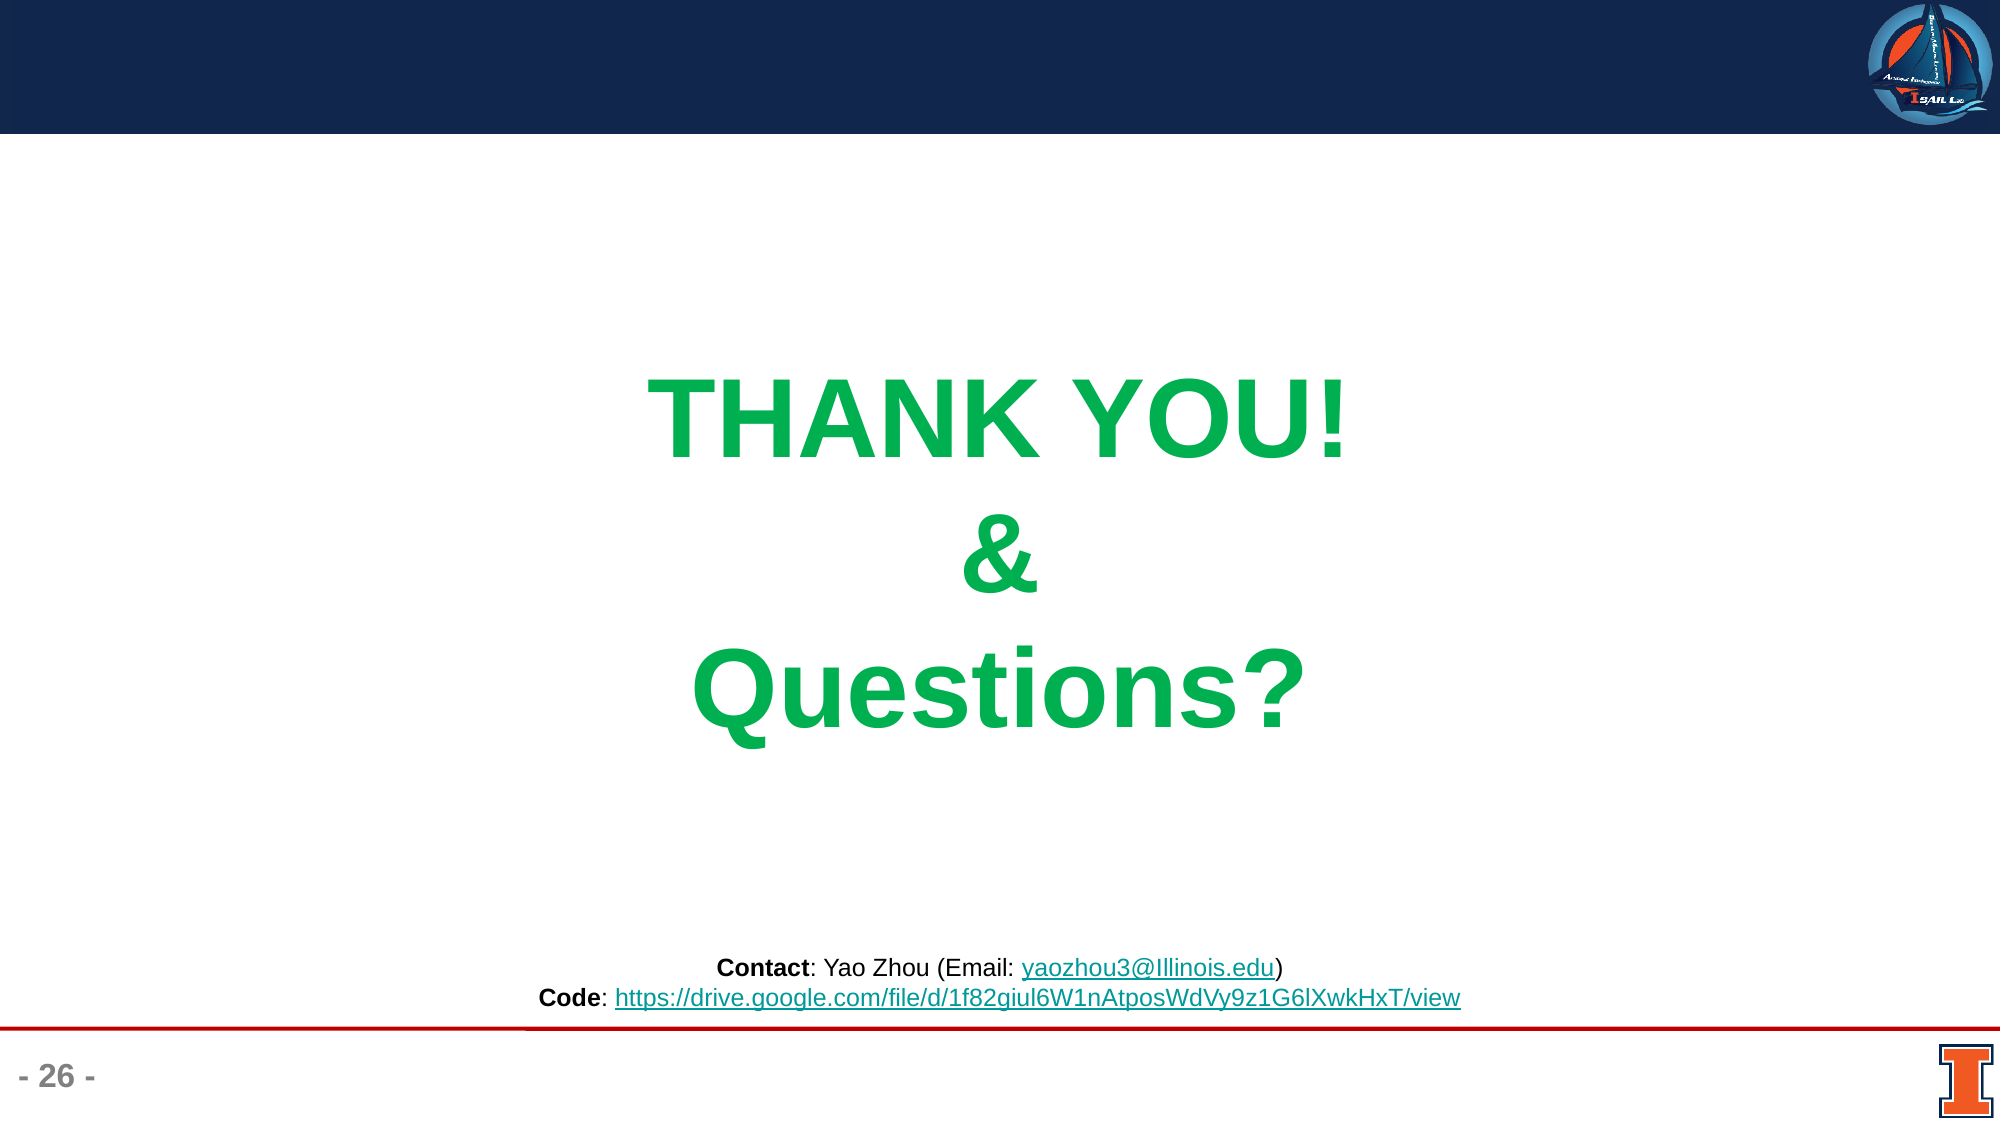

THANK YOU!
&
Questions?

Contact: Yao Zhou (Email: yaozhou3@Illinois.edu)
Code: https://drive.google.com/file/d/1f82giul6W1nAtposWdVy9z1G6lXwkHxT/view
- 26 -